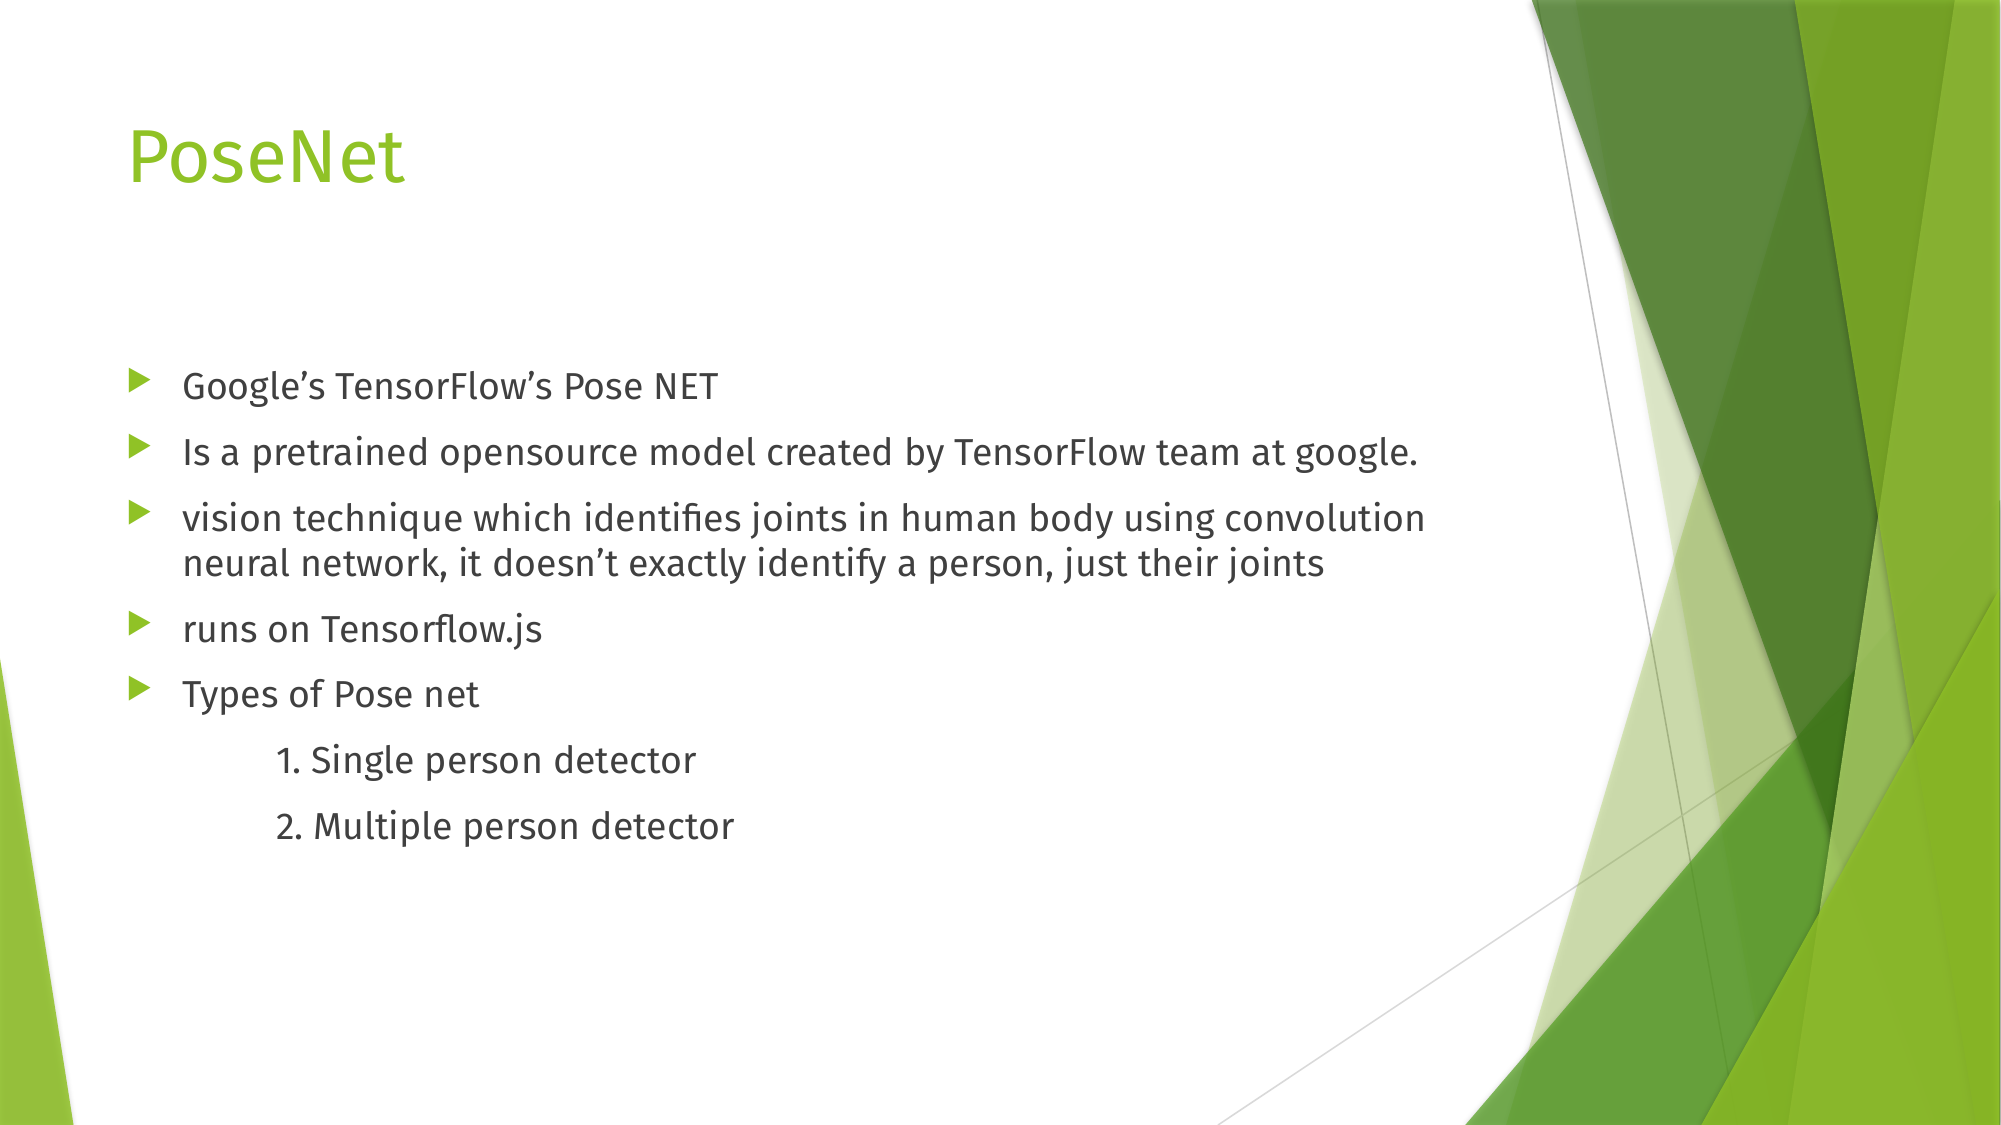

# PoseNet
Google’s TensorFlow’s Pose NET
Is a pretrained opensource model created by TensorFlow team at google.
vision technique which identifies joints in human body using convolution neural network, it doesn’t exactly identify a person, just their joints
runs on Tensorflow.js
Types of Pose net
	1. Single person detector
	2. Multiple person detector